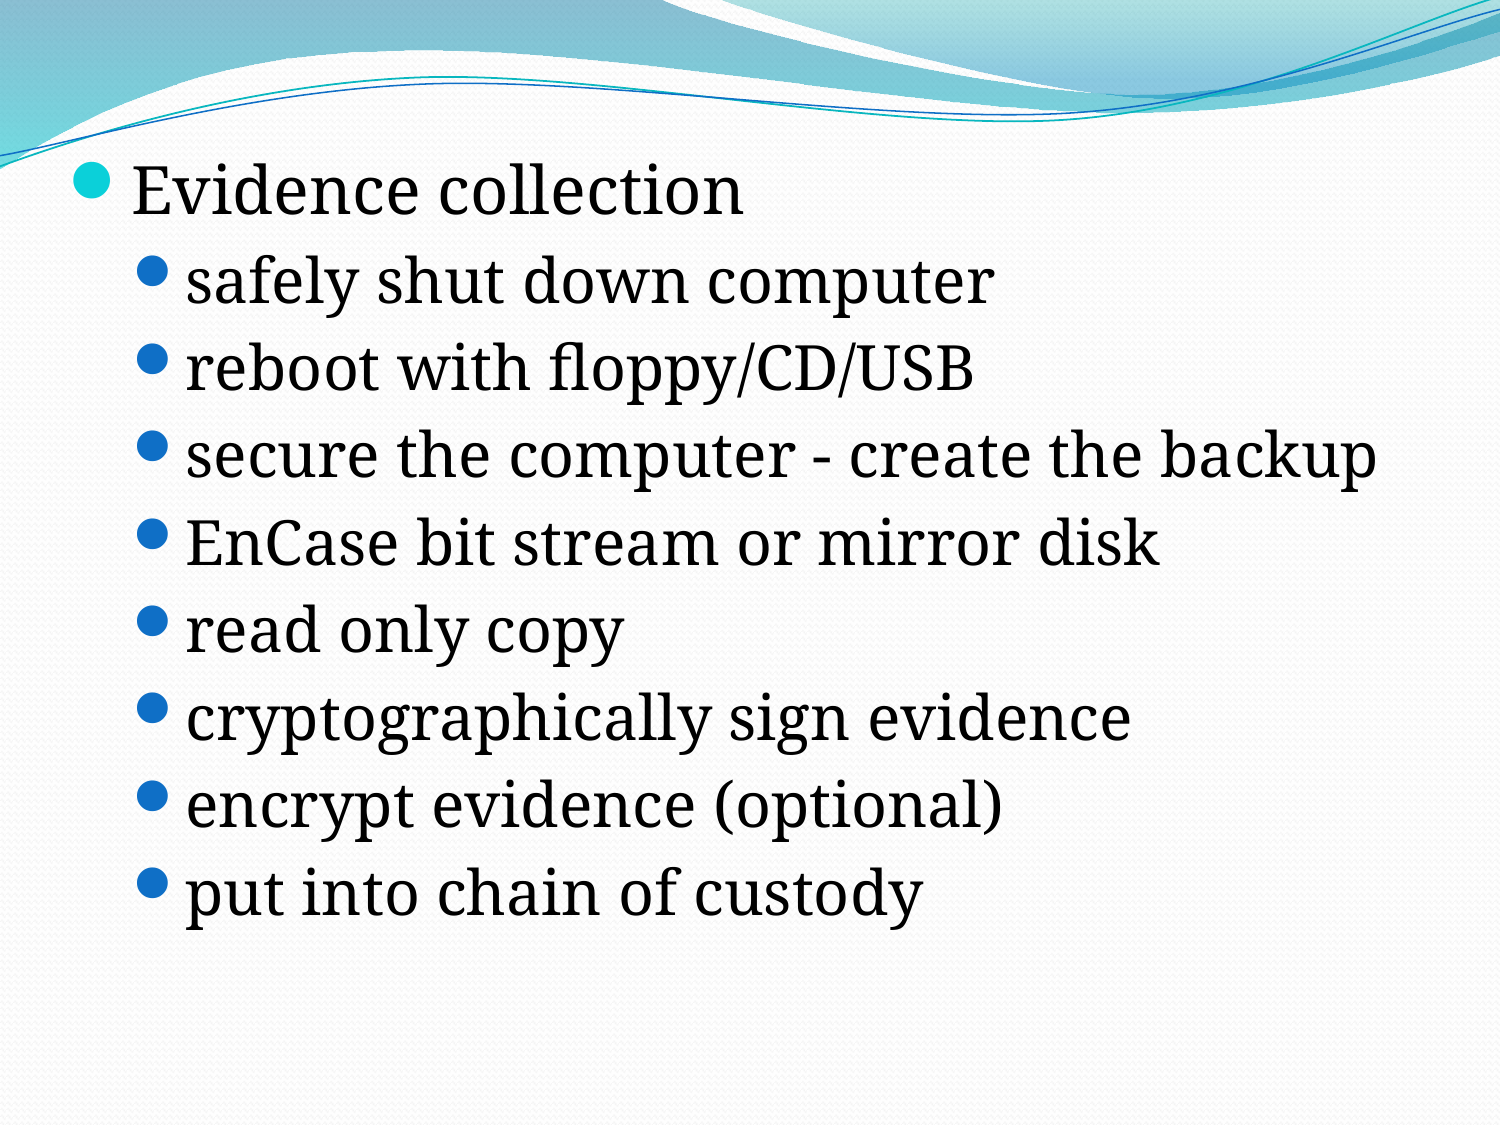

Evidence collection
safely shut down computer
reboot with floppy/CD/USB
secure the computer - create the backup
EnCase bit stream or mirror disk
read only copy
cryptographically sign evidence
encrypt evidence (optional)
put into chain of custody